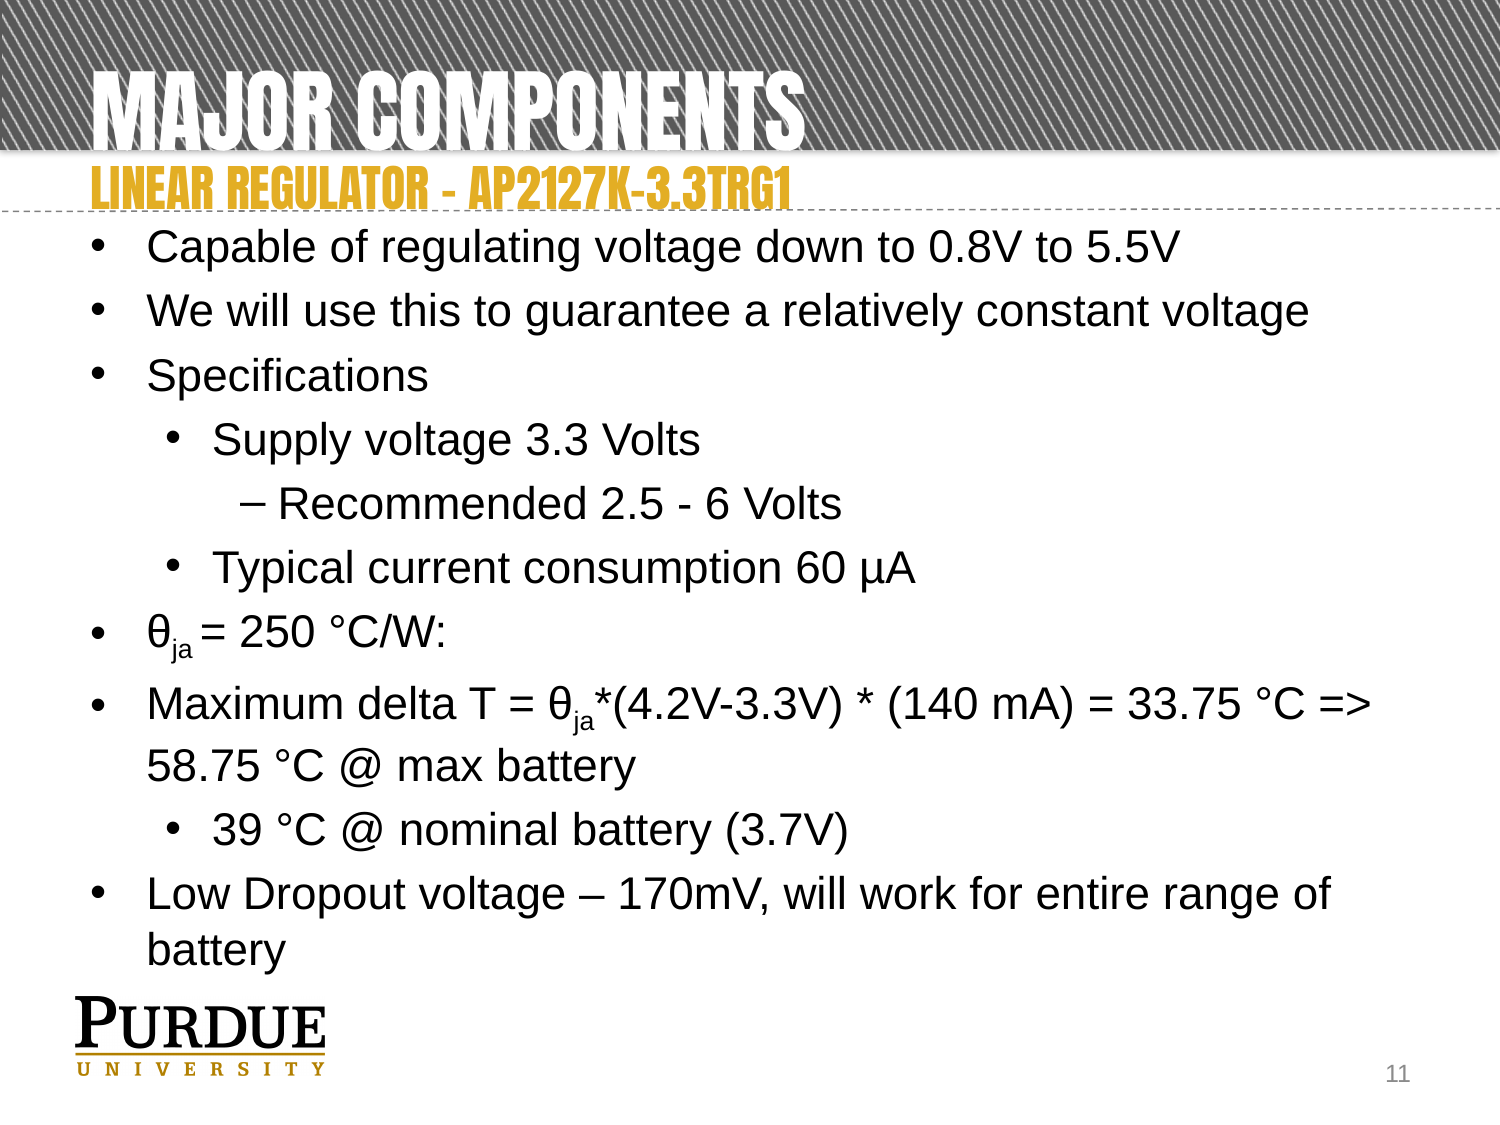

# Major Components
Linear Regulator – AP2127K-3.3TRG1
Capable of regulating voltage down to 0.8V to 5.5V
We will use this to guarantee a relatively constant voltage
Specifications
Supply voltage 3.3 Volts
Recommended 2.5 - 6 Volts
Typical current consumption 60 µA
θja = 250 °C/W:
Maximum delta T = θja*(4.2V-3.3V) * (140 mA) = 33.75 °C => 58.75 °C @ max battery
39 °C @ nominal battery (3.7V)
Low Dropout voltage – 170mV, will work for entire range of battery

11